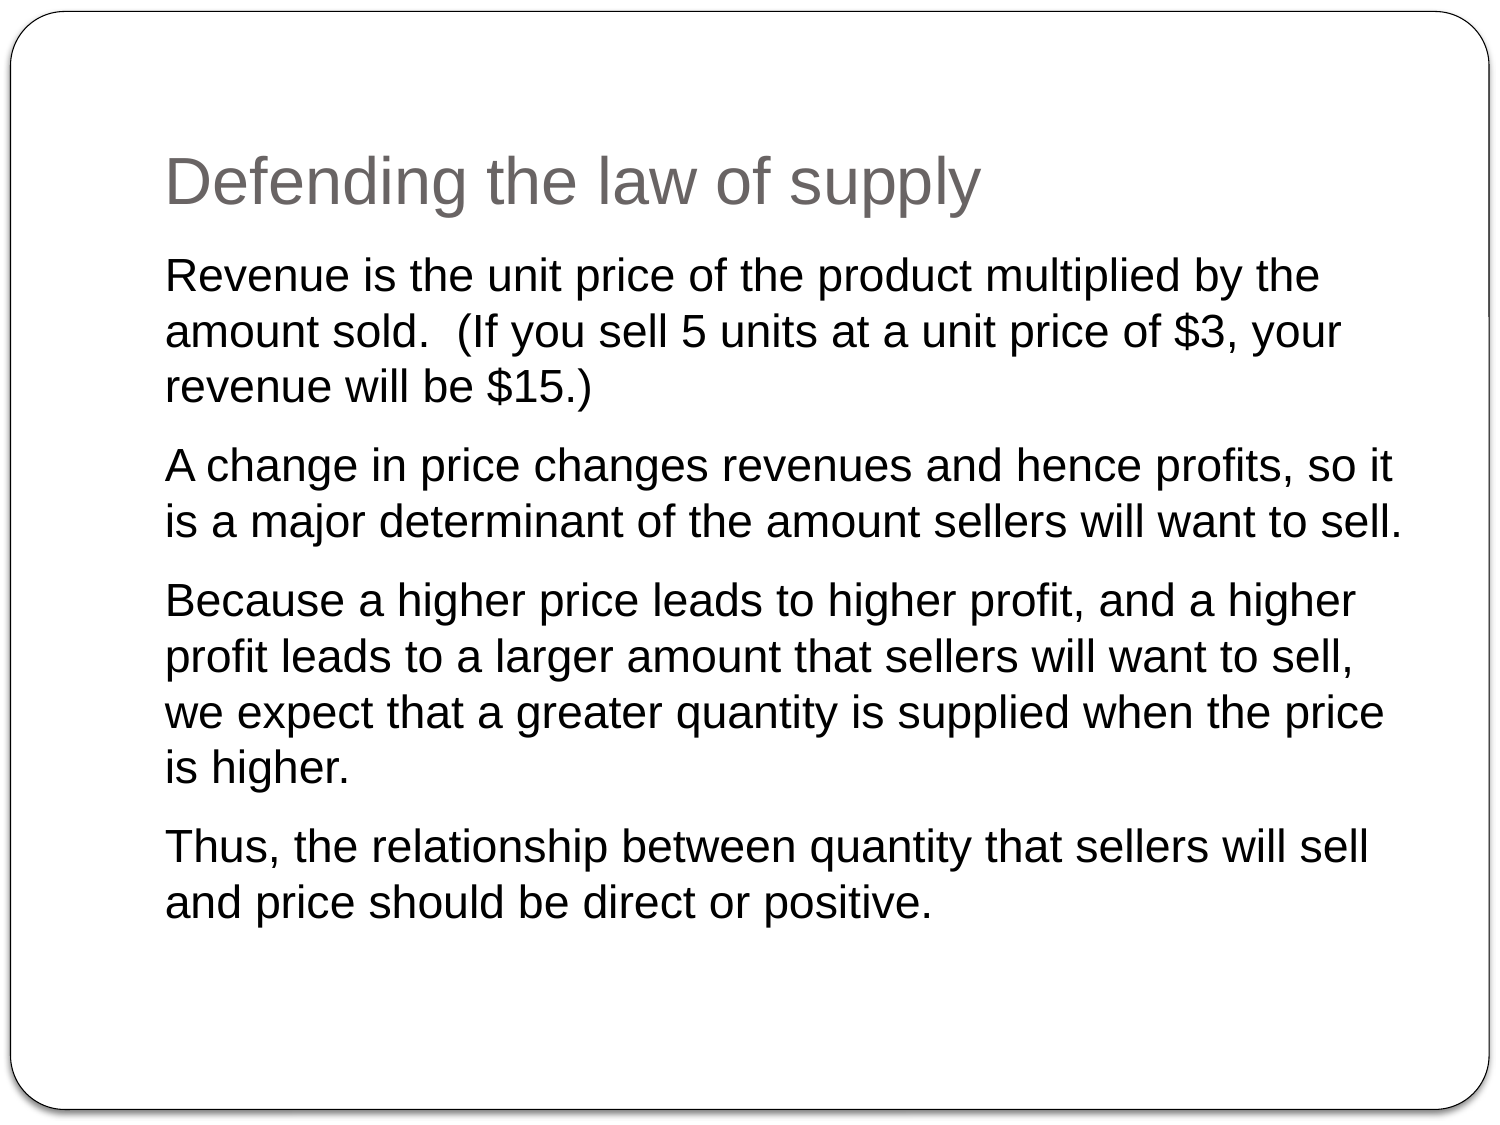

# Defending the law of supply
Revenue is the unit price of the product multiplied by the amount sold.  (If you sell 5 units at a unit price of $3, your revenue will be $15.)
A change in price changes revenues and hence profits, so it is a major determinant of the amount sellers will want to sell.
Because a higher price leads to higher profit, and a higher profit leads to a larger amount that sellers will want to sell, we expect that a greater quantity is supplied when the price is higher.
Thus, the relationship between quantity that sellers will sell and price should be direct or positive.